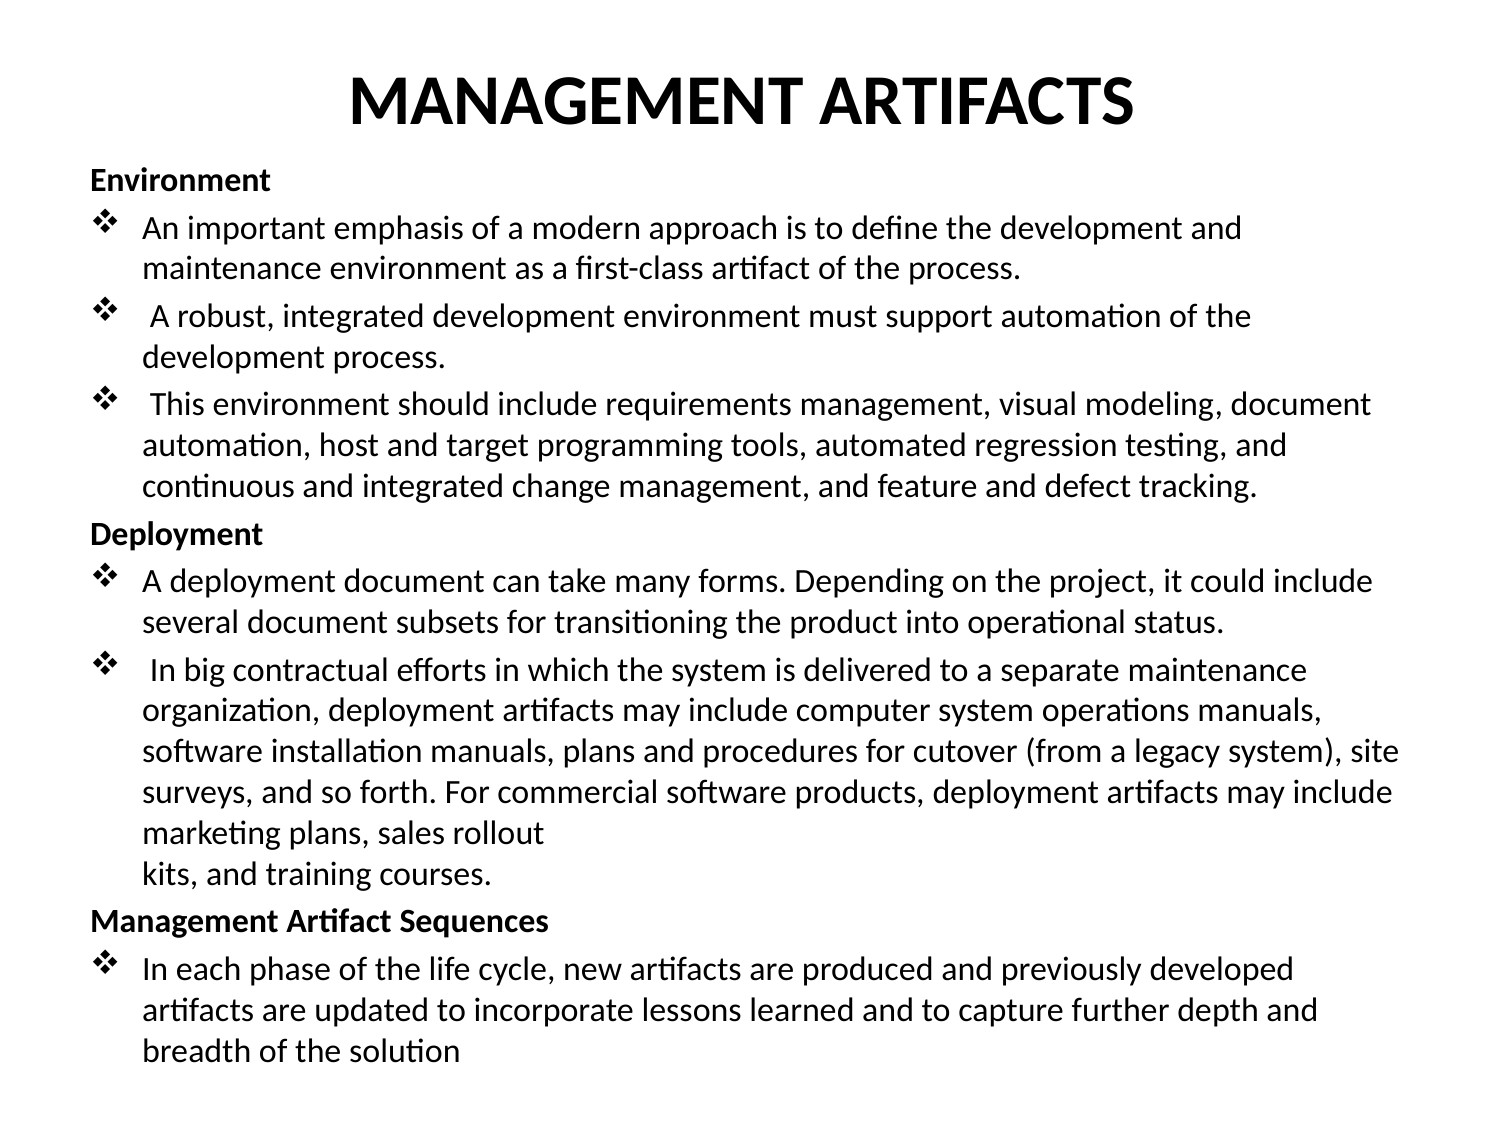

# MANAGEMENT ARTIFACTS
Environment
An important emphasis of a modern approach is to define the development and maintenance environment as a first-class artifact of the process.
 A robust, integrated development environment must support automation of the development process.
 This environment should include requirements management, visual modeling, document automation, host and target programming tools, automated regression testing, and continuous and integrated change management, and feature and defect tracking.
Deployment
A deployment document can take many forms. Depending on the project, it could include several document subsets for transitioning the product into operational status.
 In big contractual efforts in which the system is delivered to a separate maintenance organization, deployment artifacts may include computer system operations manuals, software installation manuals, plans and procedures for cutover (from a legacy system), site surveys, and so forth. For commercial software products, deployment artifacts may include marketing plans, sales rollout
kits, and training courses.
Management Artifact Sequences
In each phase of the life cycle, new artifacts are produced and previously developed artifacts are updated to incorporate lessons learned and to capture further depth and breadth of the solution